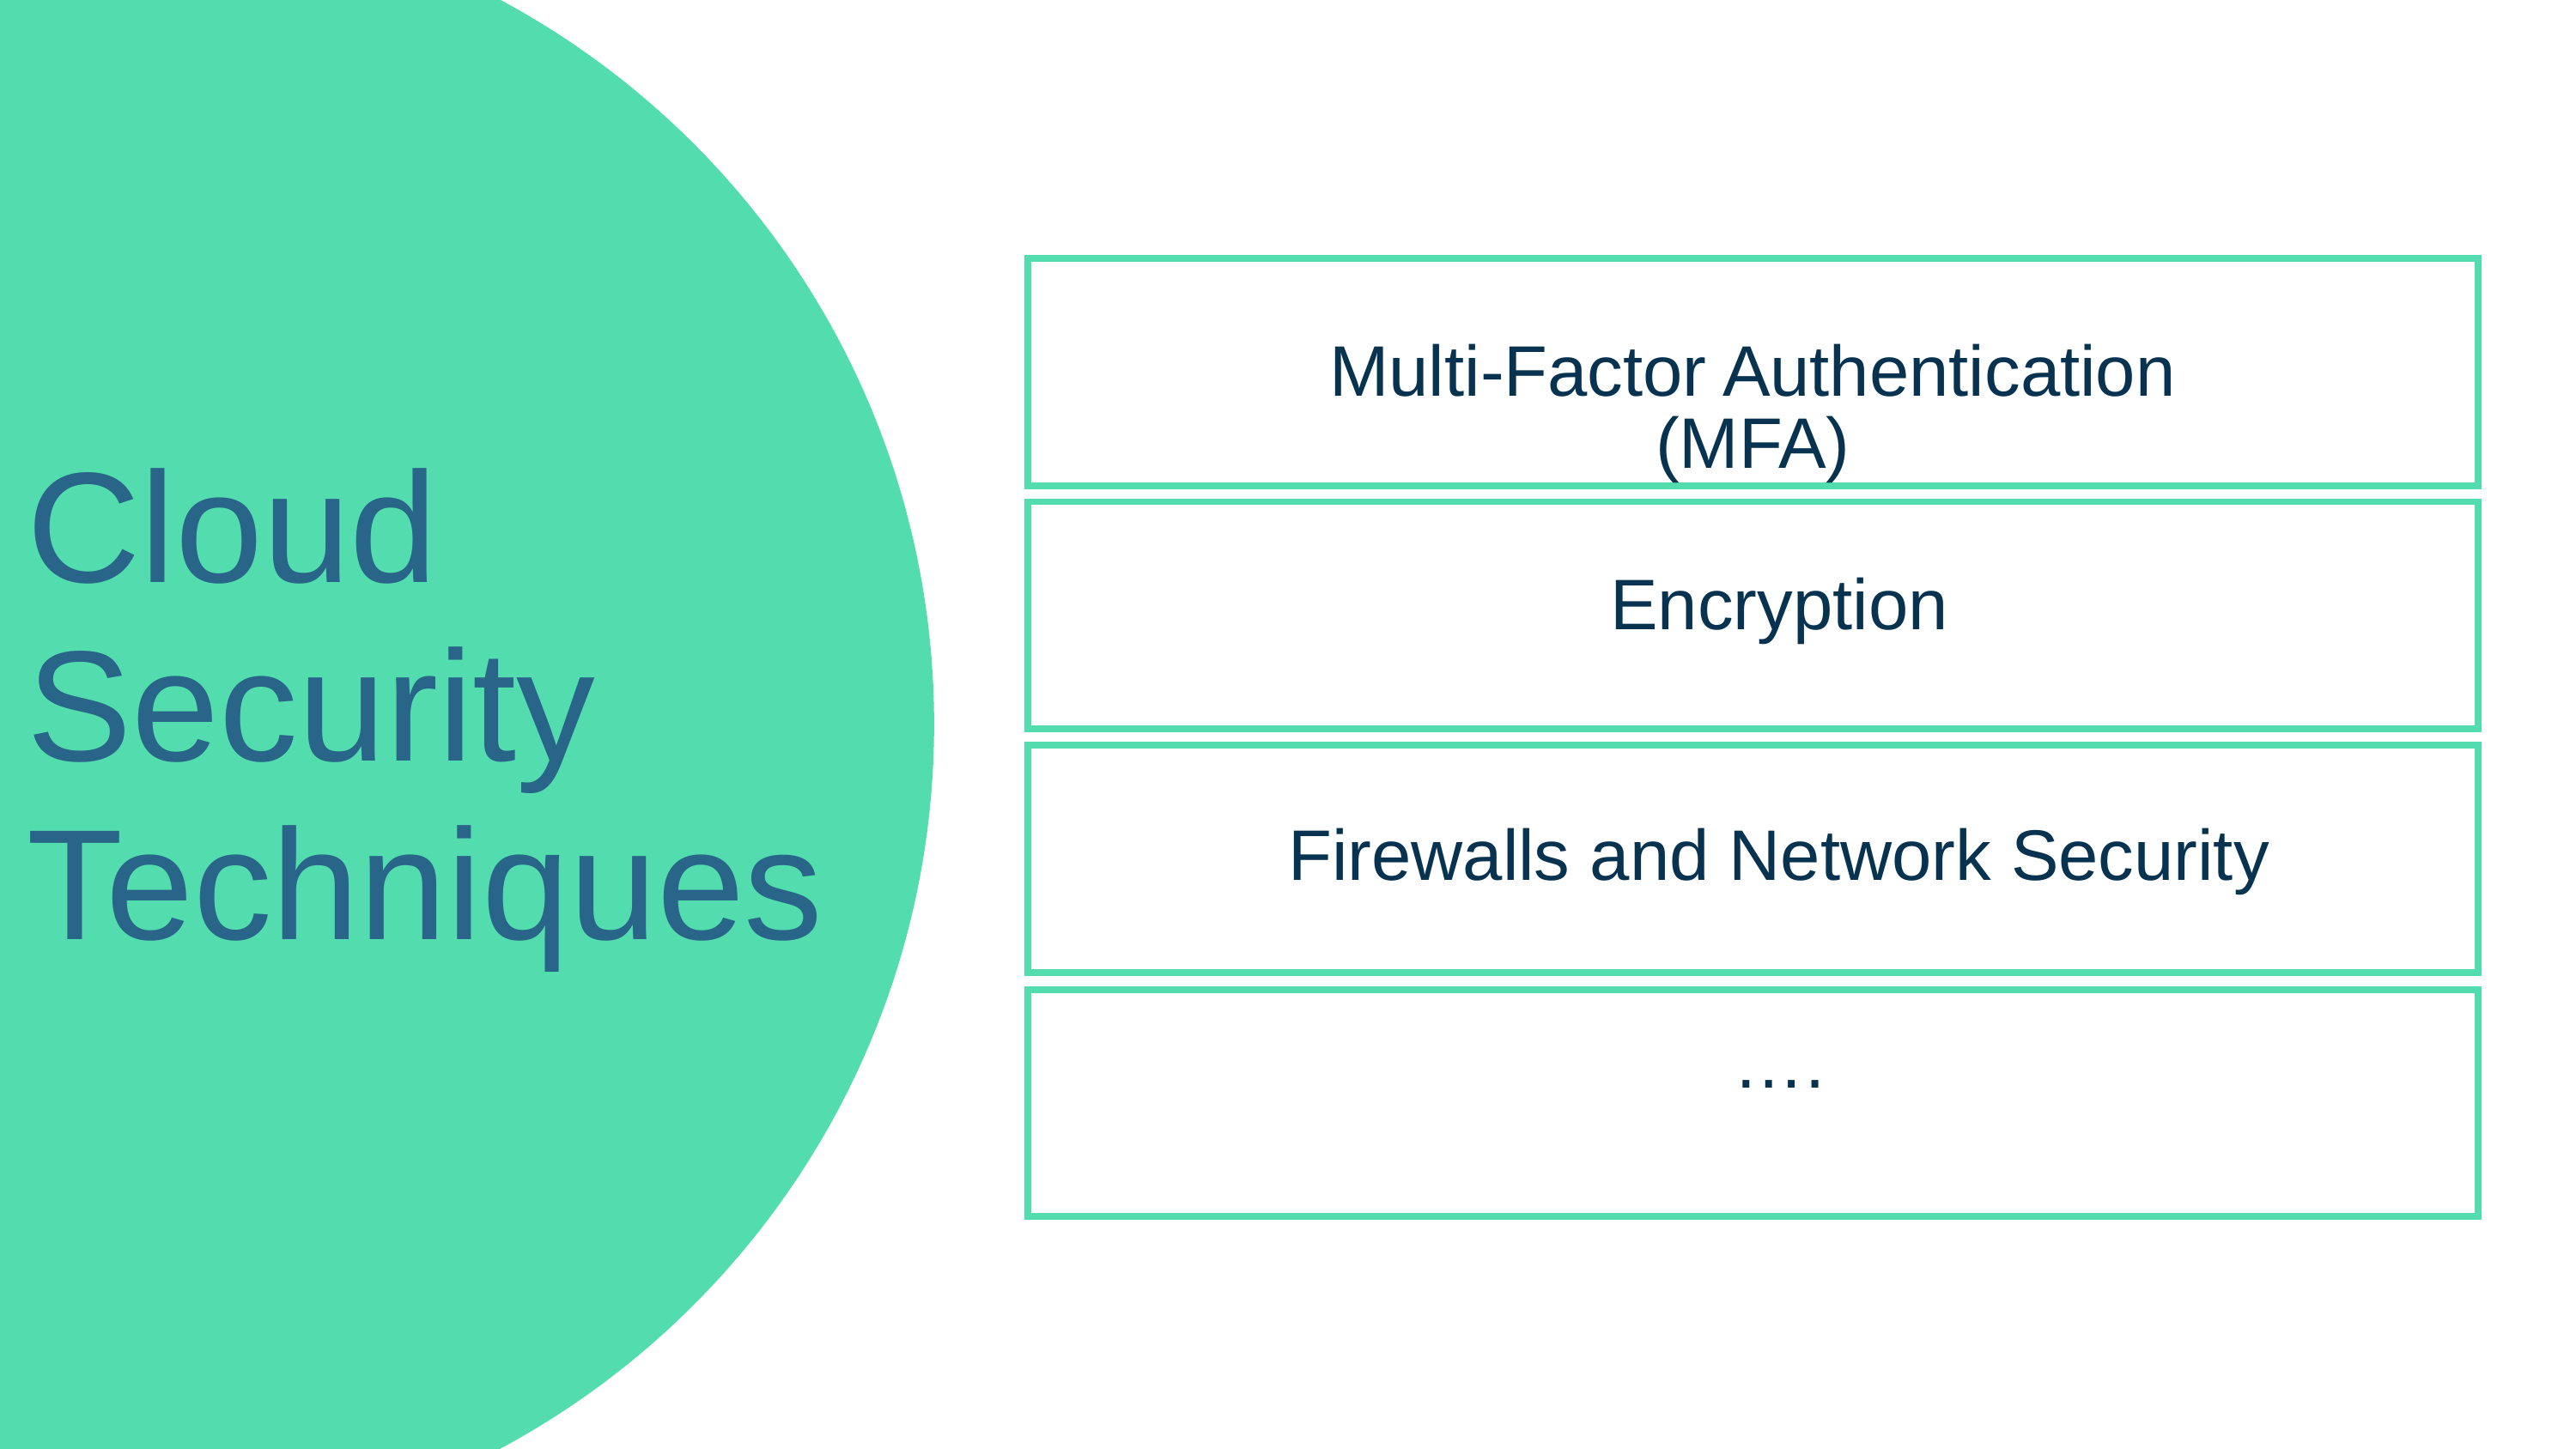

Multi-Factor Authentication (MFA)
Cloud Security Techniques

Encryption

Firewalls and Network Security

….